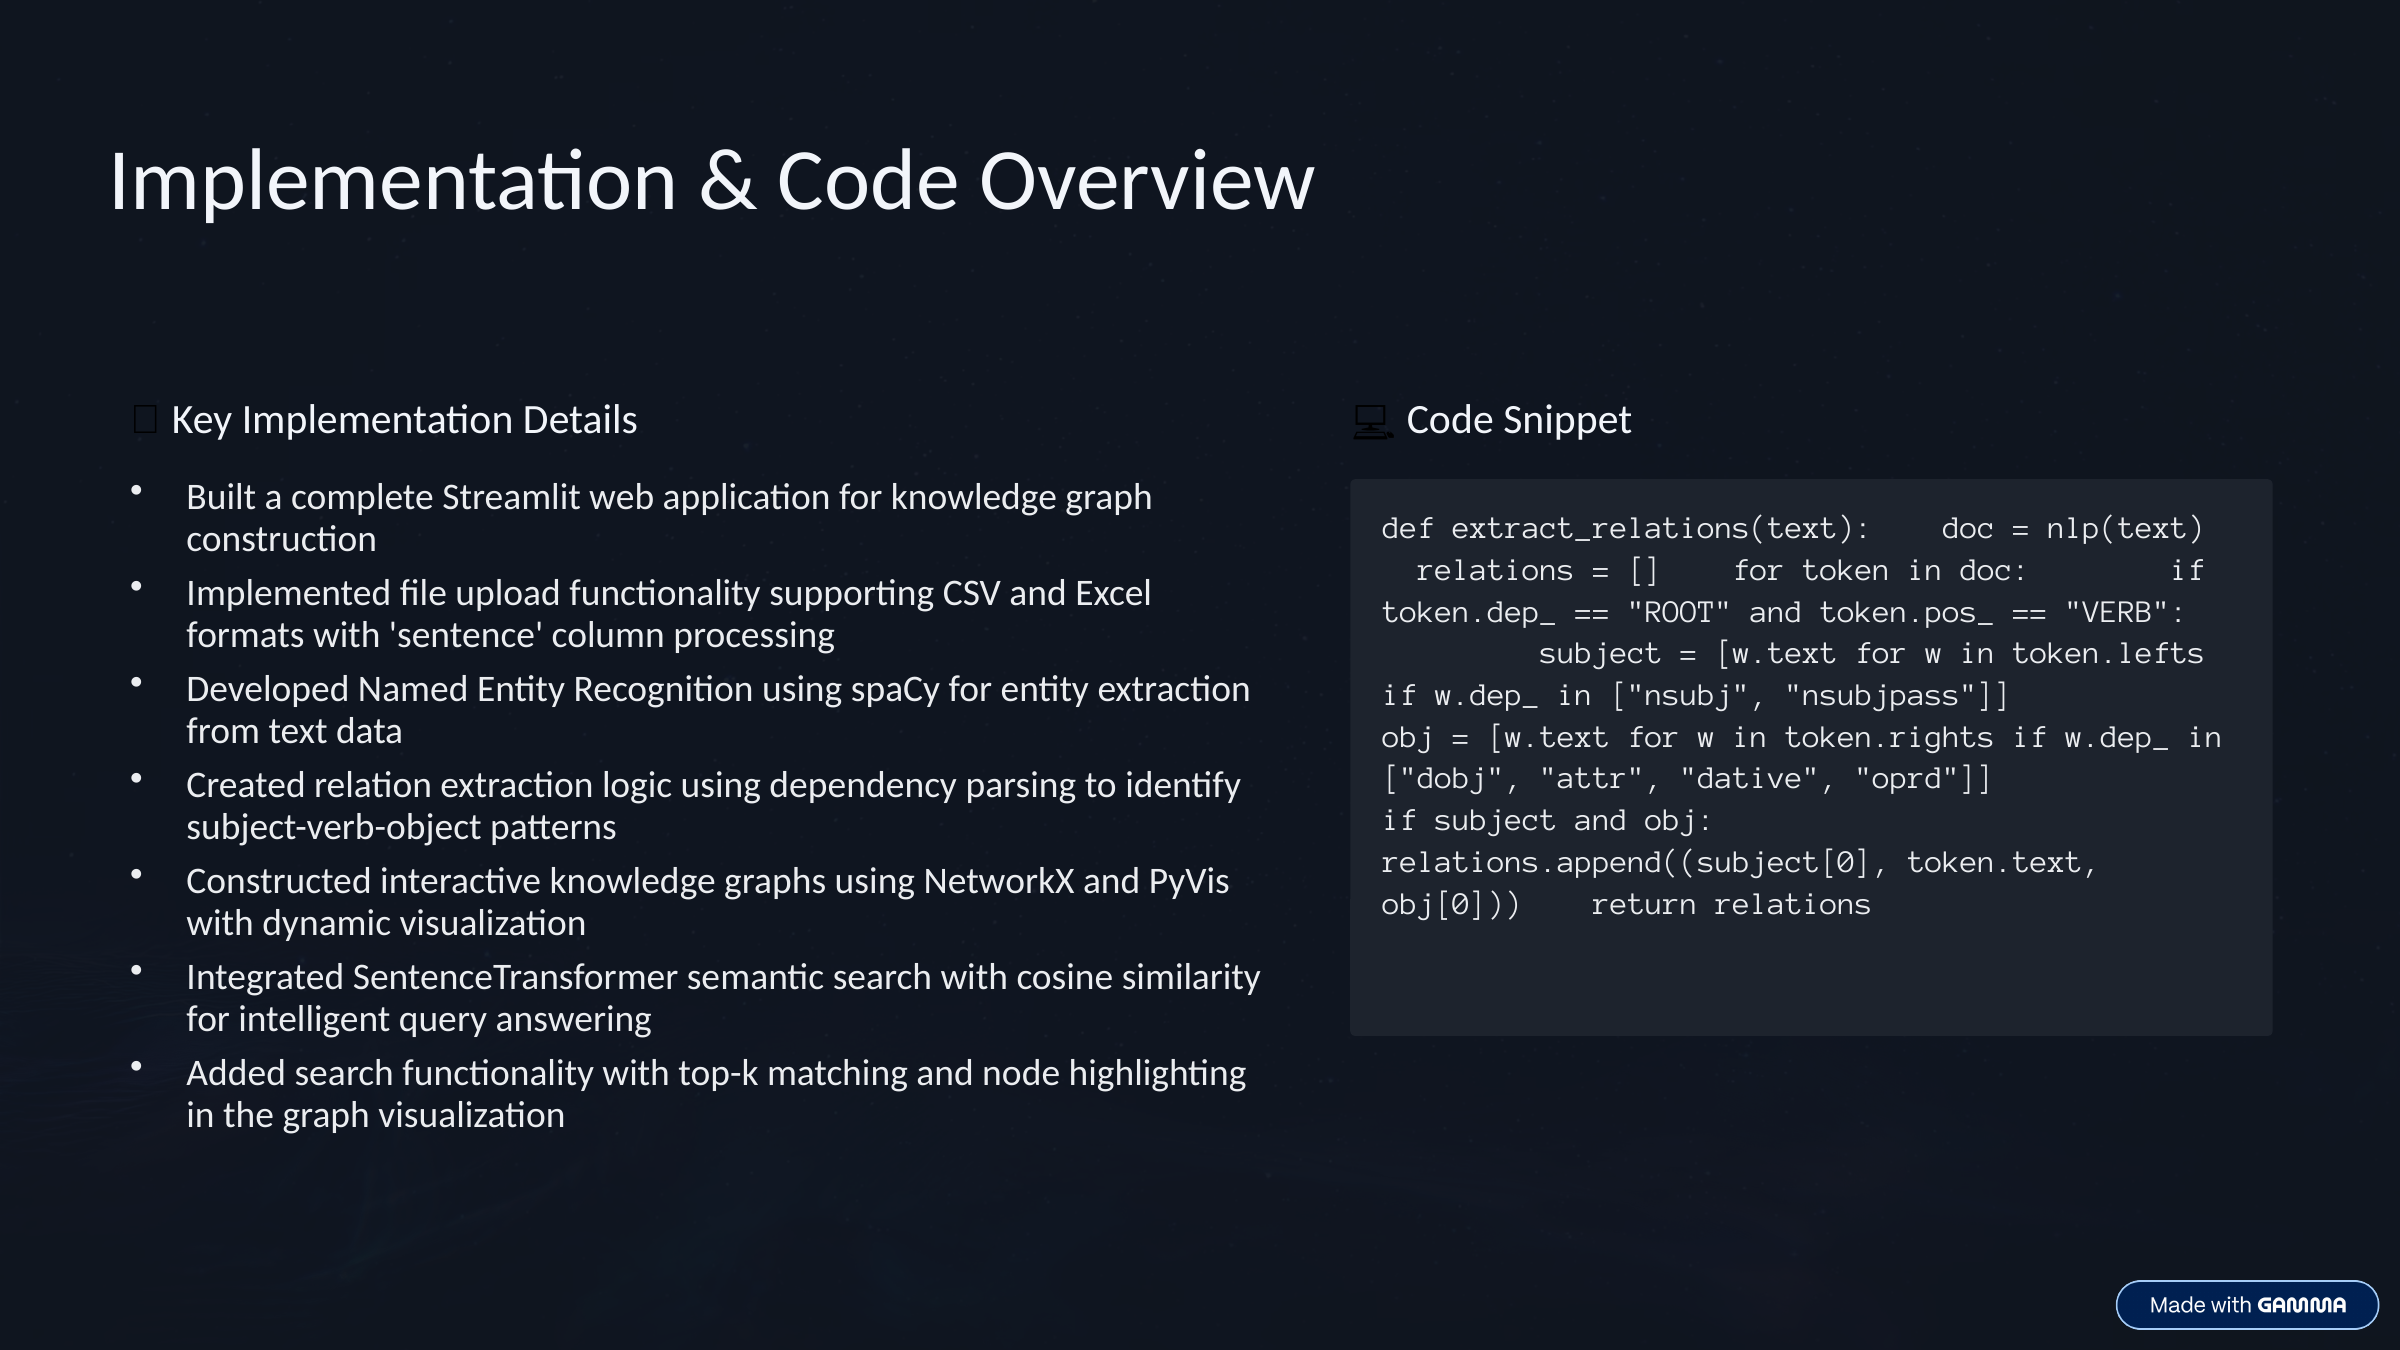

Implementation & Code Overview
🧰 Key Implementation Details
💻 Code Snippet
Built a complete Streamlit web application for knowledge graph construction

def extract_relations(text):    doc = nlp(text)    relations = []    for token in doc:        if token.dep_ == "ROOT" and token.pos_ == "VERB":            subject = [w.text for w in token.lefts if w.dep_ in ["nsubj", "nsubjpass"]]            obj = [w.text for w in token.rights if w.dep_ in ["dobj", "attr", "dative", "oprd"]]            if subject and obj:                relations.append((subject[0], token.text, obj[0]))    return relations
Implemented file upload functionality supporting CSV and Excel formats with 'sentence' column processing
Developed Named Entity Recognition using spaCy for entity extraction from text data
Created relation extraction logic using dependency parsing to identify subject-verb-object patterns
Constructed interactive knowledge graphs using NetworkX and PyVis with dynamic visualization
Integrated SentenceTransformer semantic search with cosine similarity for intelligent query answering
Added search functionality with top-k matching and node highlighting in the graph visualization